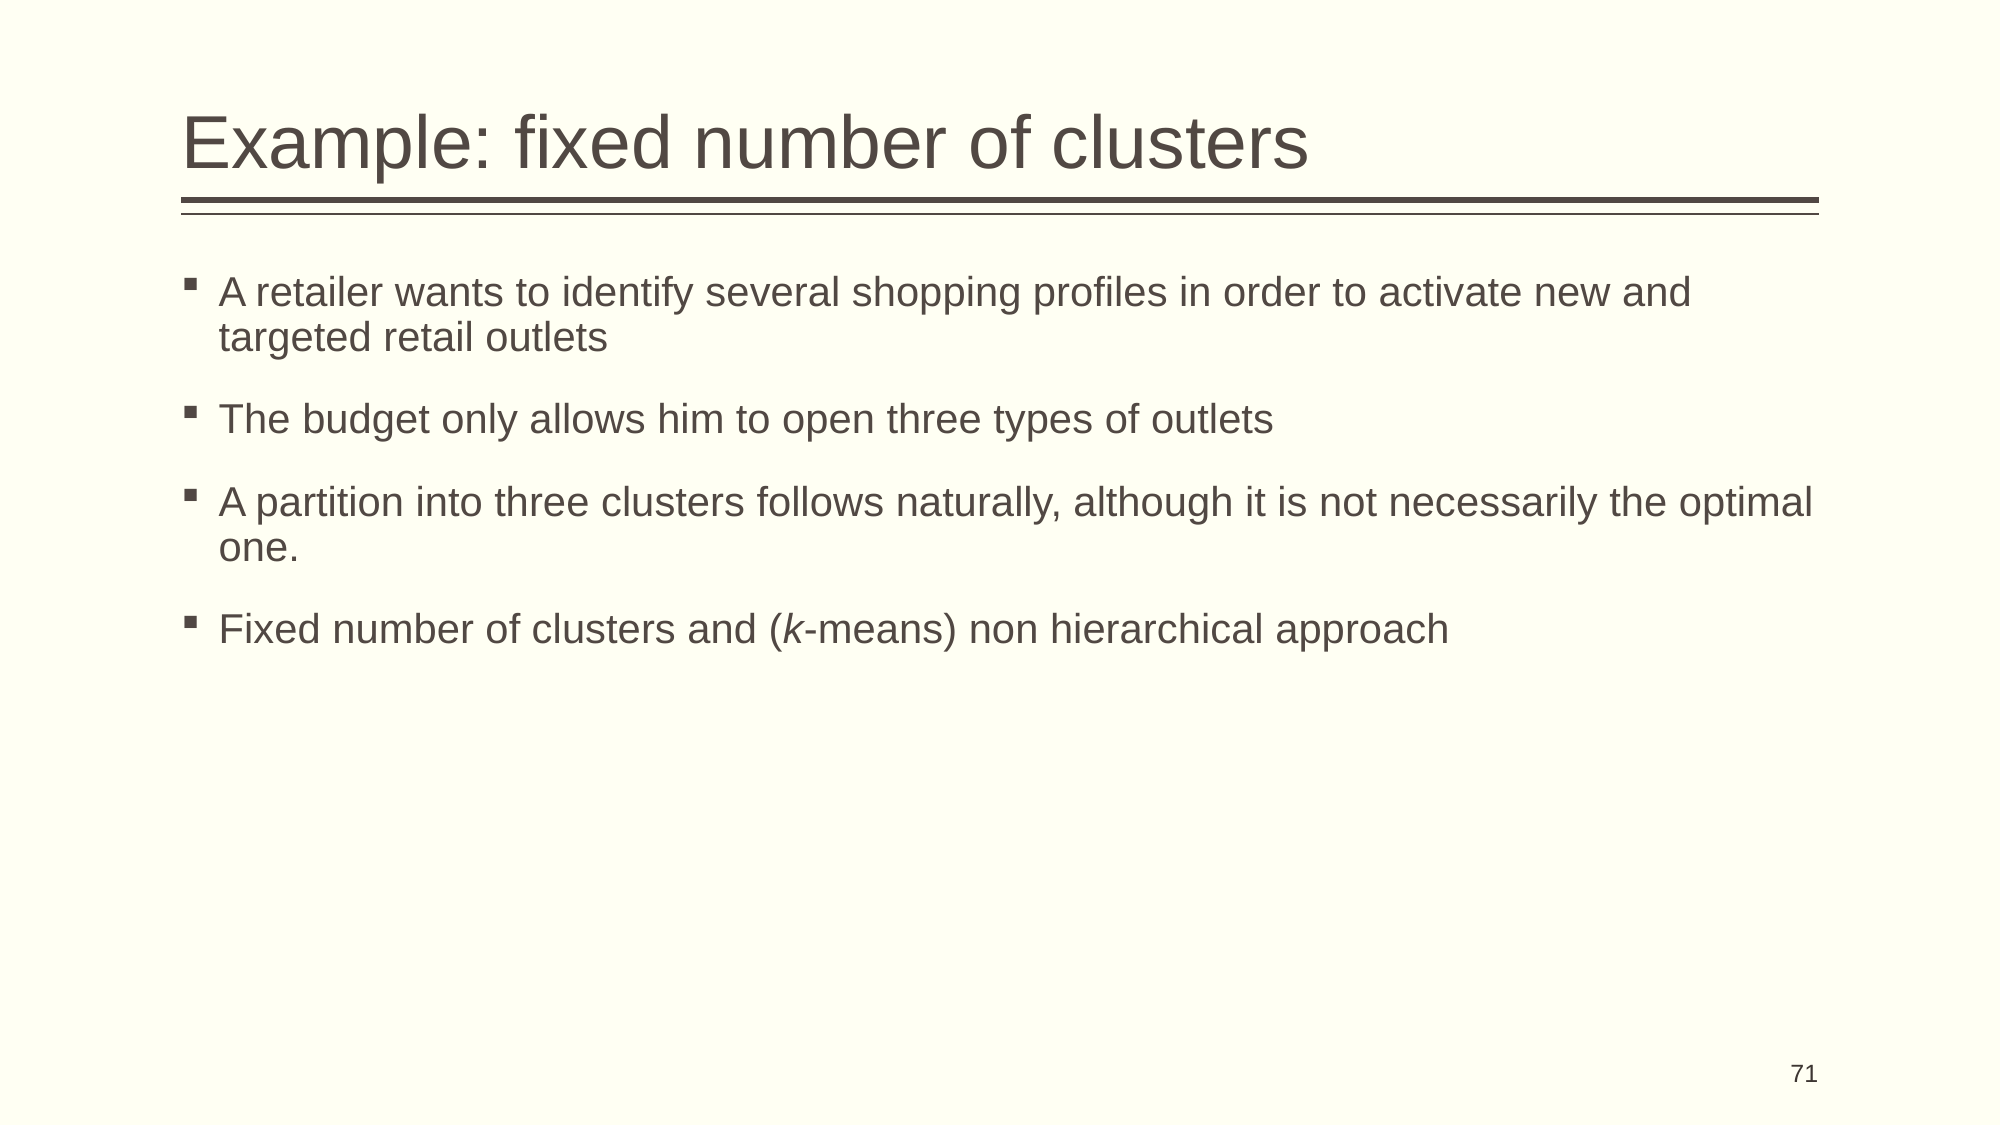

# Example: fixed number of clusters
A retailer wants to identify several shopping profiles in order to activate new and targeted retail outlets
The budget only allows him to open three types of outlets
A partition into three clusters follows naturally, although it is not necessarily the optimal one.
Fixed number of clusters and (k-means) non hierarchical approach
71